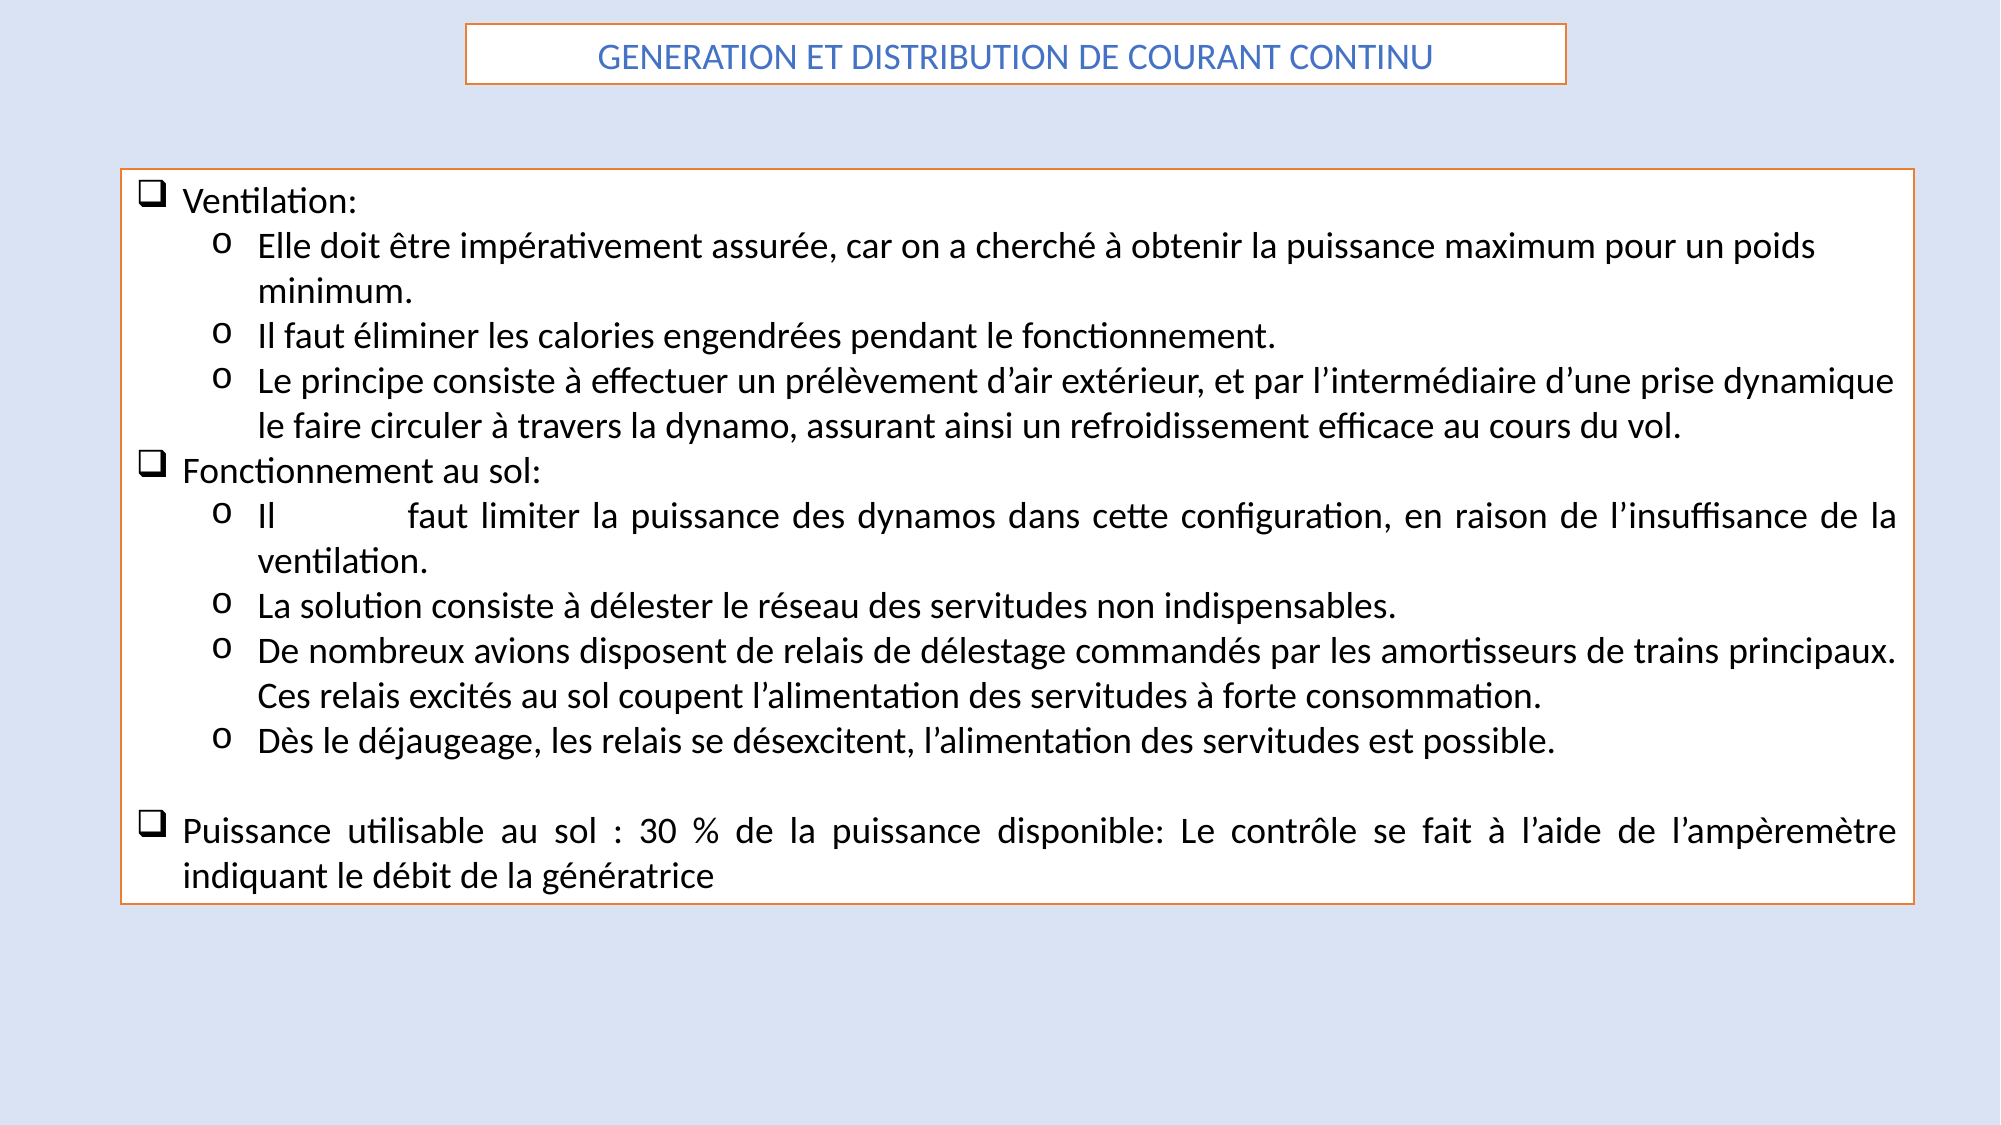

GENERATION ET DISTRIBUTION DE COURANT CONTINU
Ventilation:
Elle doit être impérativement assurée, car on a cherché à obtenir la puissance maximum pour un poids minimum.
Il faut éliminer les calories engendrées pendant le fonctionnement.
Le principe consiste à effectuer un prélèvement d’air extérieur, et par l’intermédiaire d’une prise dynamique le faire circuler à travers la dynamo, assurant ainsi un refroidissement efficace au cours du vol.
Fonctionnement au sol:
Il	faut limiter la puissance des dynamos dans cette configuration, en raison de l’insuffisance de la ventilation.
La solution consiste à délester le réseau des servitudes non indispensables.
De nombreux avions disposent de relais de délestage commandés par les amortisseurs de trains principaux. Ces relais excités au sol coupent l’alimentation des servitudes à forte consommation.
Dès le déjaugeage, les relais se désexcitent, l’alimentation des servitudes est possible.

Puissance utilisable au sol : 30 % de la puissance disponible: Le contrôle se fait à l’aide de l’ampèremètre indiquant le débit de la génératrice